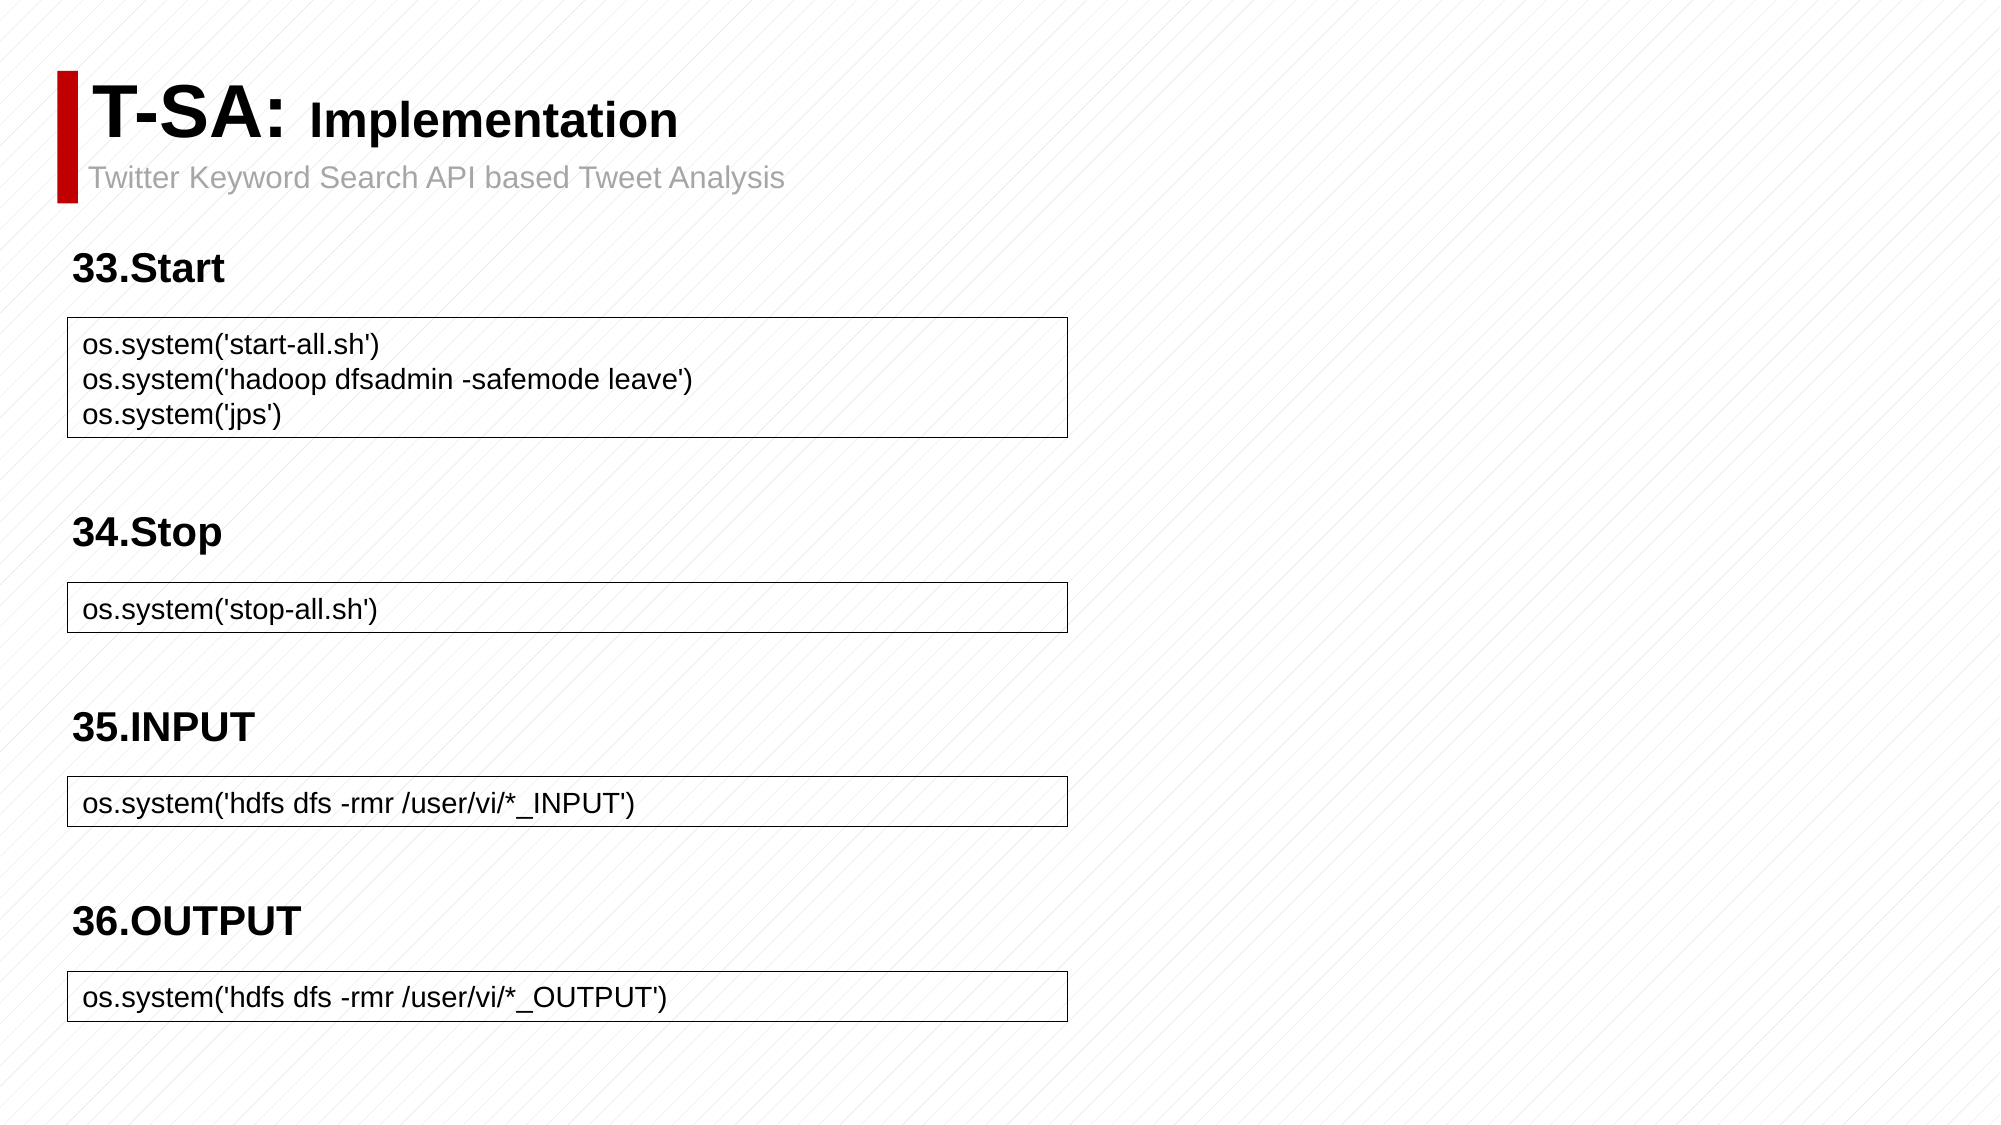

T-SA: Implementation

Twitter Keyword Search API based Tweet Analysis
33.Start
os.system('start-all.sh')
os.system('hadoop dfsadmin -safemode leave')
os.system('jps')
34.Stop
os.system('stop-all.sh')
35.INPUT
os.system('hdfs dfs -rmr /user/vi/*_INPUT')
36.OUTPUT
os.system('hdfs dfs -rmr /user/vi/*_OUTPUT')